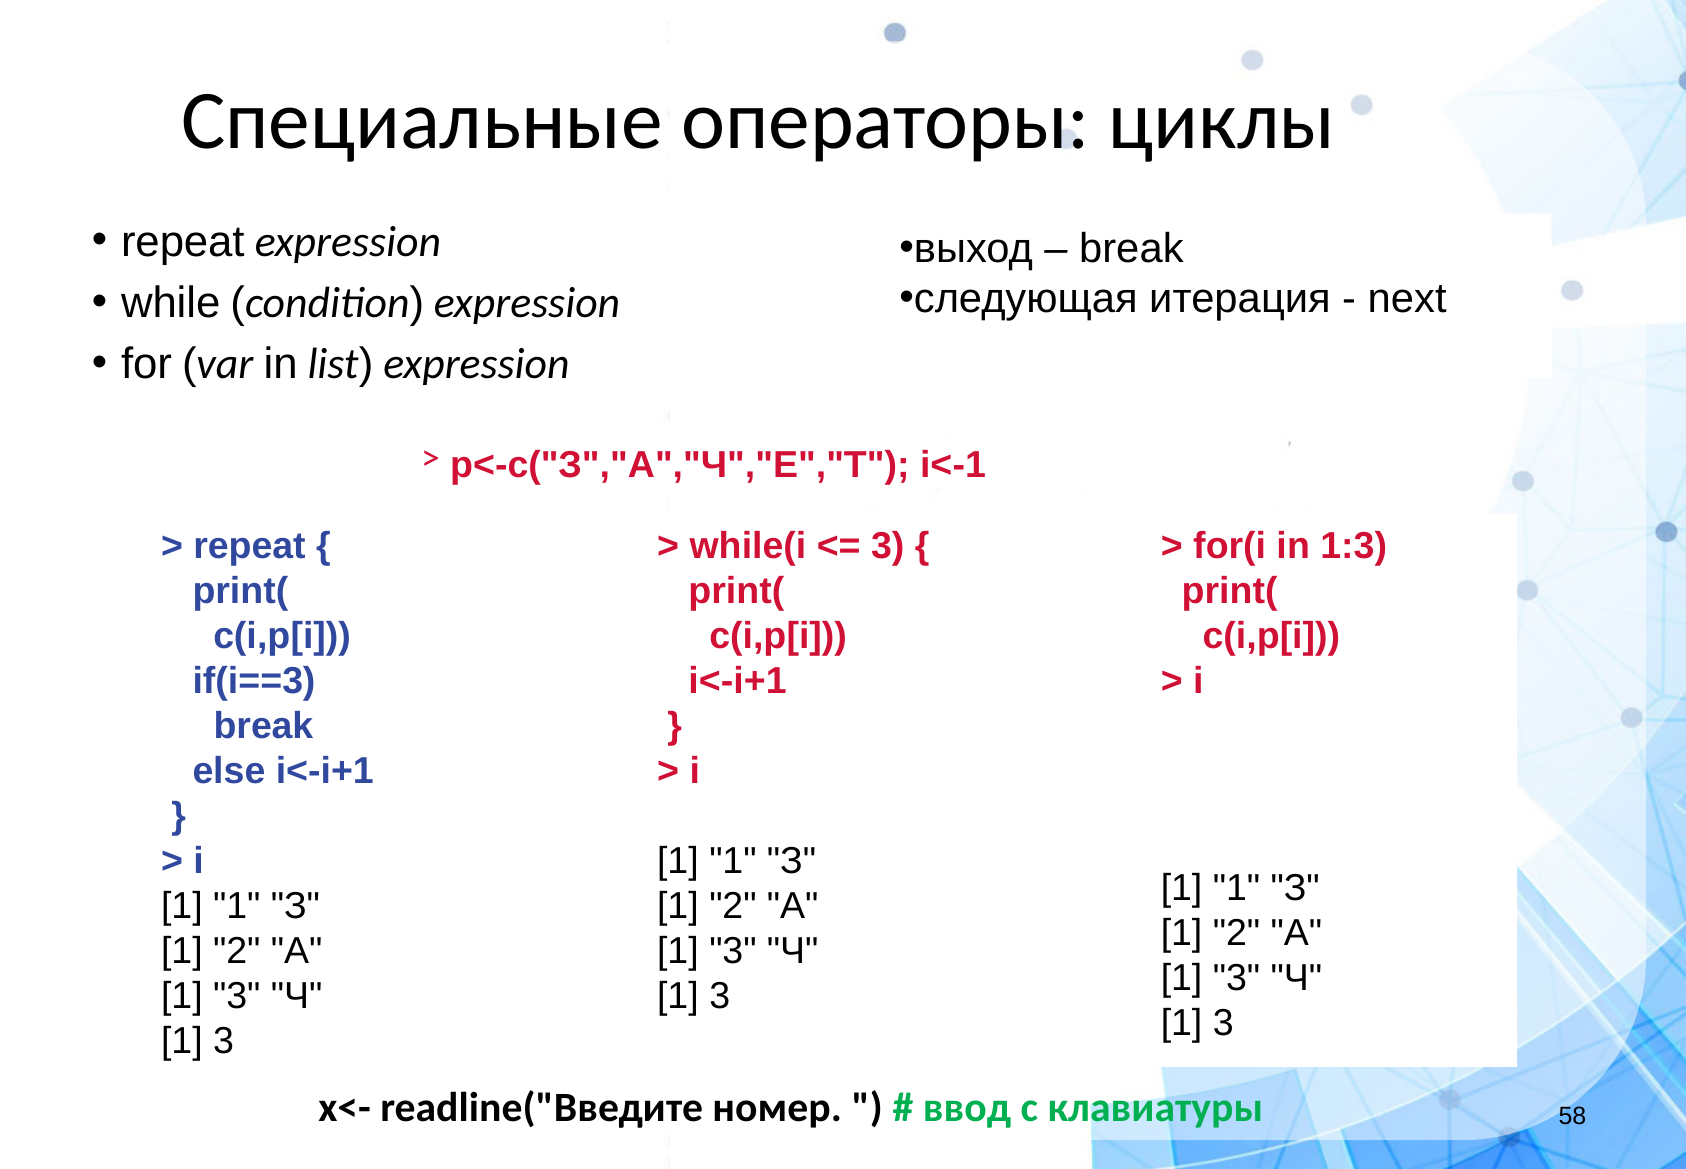

Специальные операторы: циклы
repeat expression
while (condition) expression
for (var in list) expression
выход – break
следующая итерация - next

p<-c("З","А","Ч","Е","Т"); i<-1
> repeat {
   print(
     c(i,p[i]))
   if(i==3)
     break
   else i<-i+1
 }
> i
[1] "1" "З"
[1] "2" "А"
[1] "3" "Ч"
[1] 3
> while(i <= 3) {
   print(
     c(i,p[i]))
   i<-i+1
 }
> i
[1] "1" "З"
[1] "2" "А"
[1] "3" "Ч"
[1] 3
> for(i in 1:3)
  print(
    c(i,p[i]))
> i
[1] "1" "З"
[1] "2" "А"
[1] "3" "Ч"
[1] 3
x<- readline("Введите номер. ") # ввод с клавиатуры
58